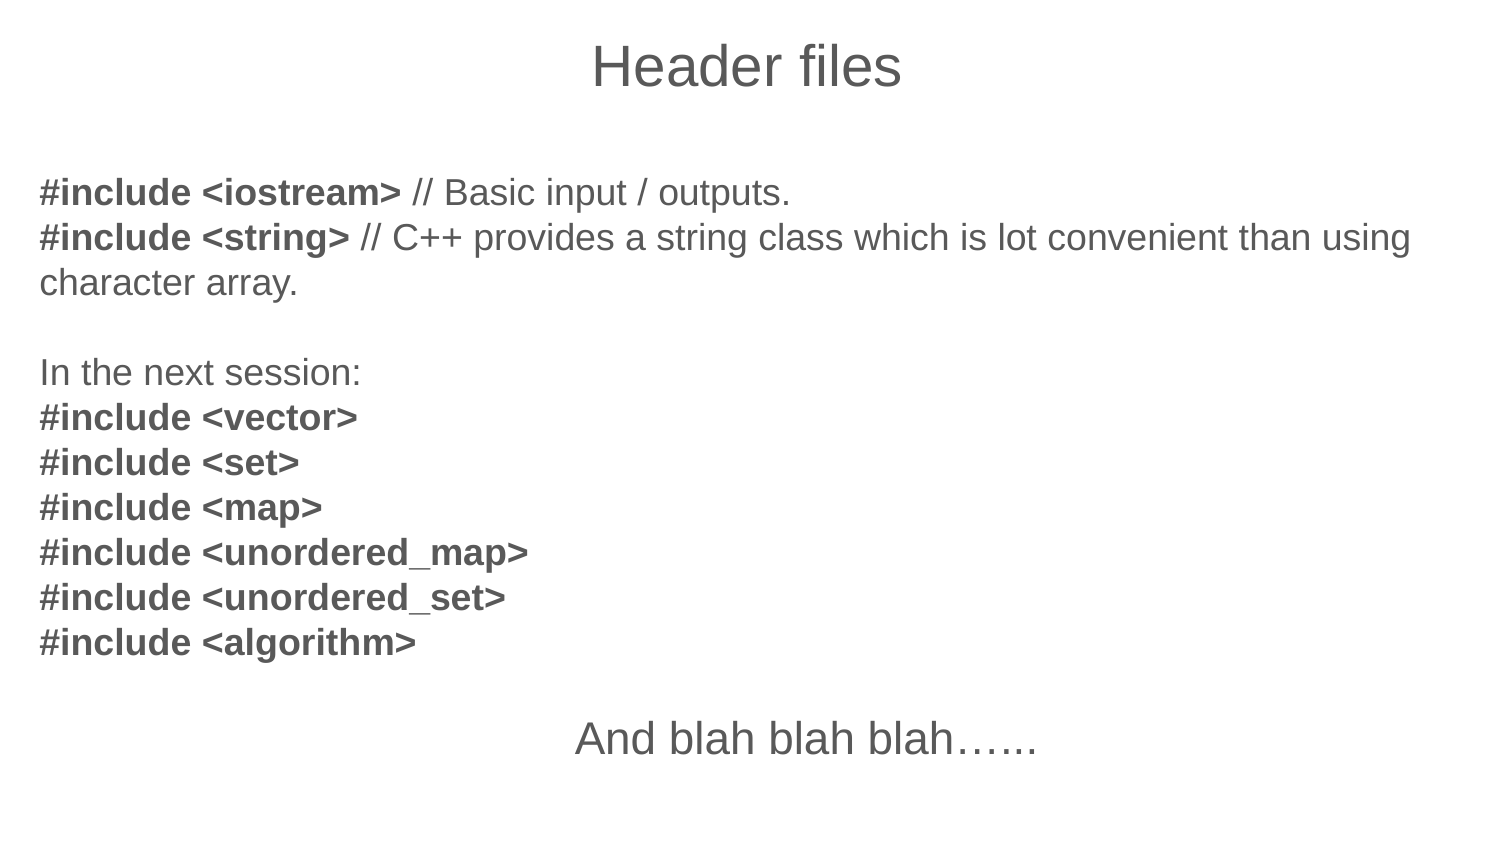

Header files

#include <iostream> // Basic input / outputs.
#include <string> // C++ provides a string class which is lot convenient than using character array.

In the next session:
#include <vector>
#include <set>
#include <map>
#include <unordered_map>
#include <unordered_set>
#include <algorithm>

                                                   And blah blah blah…...